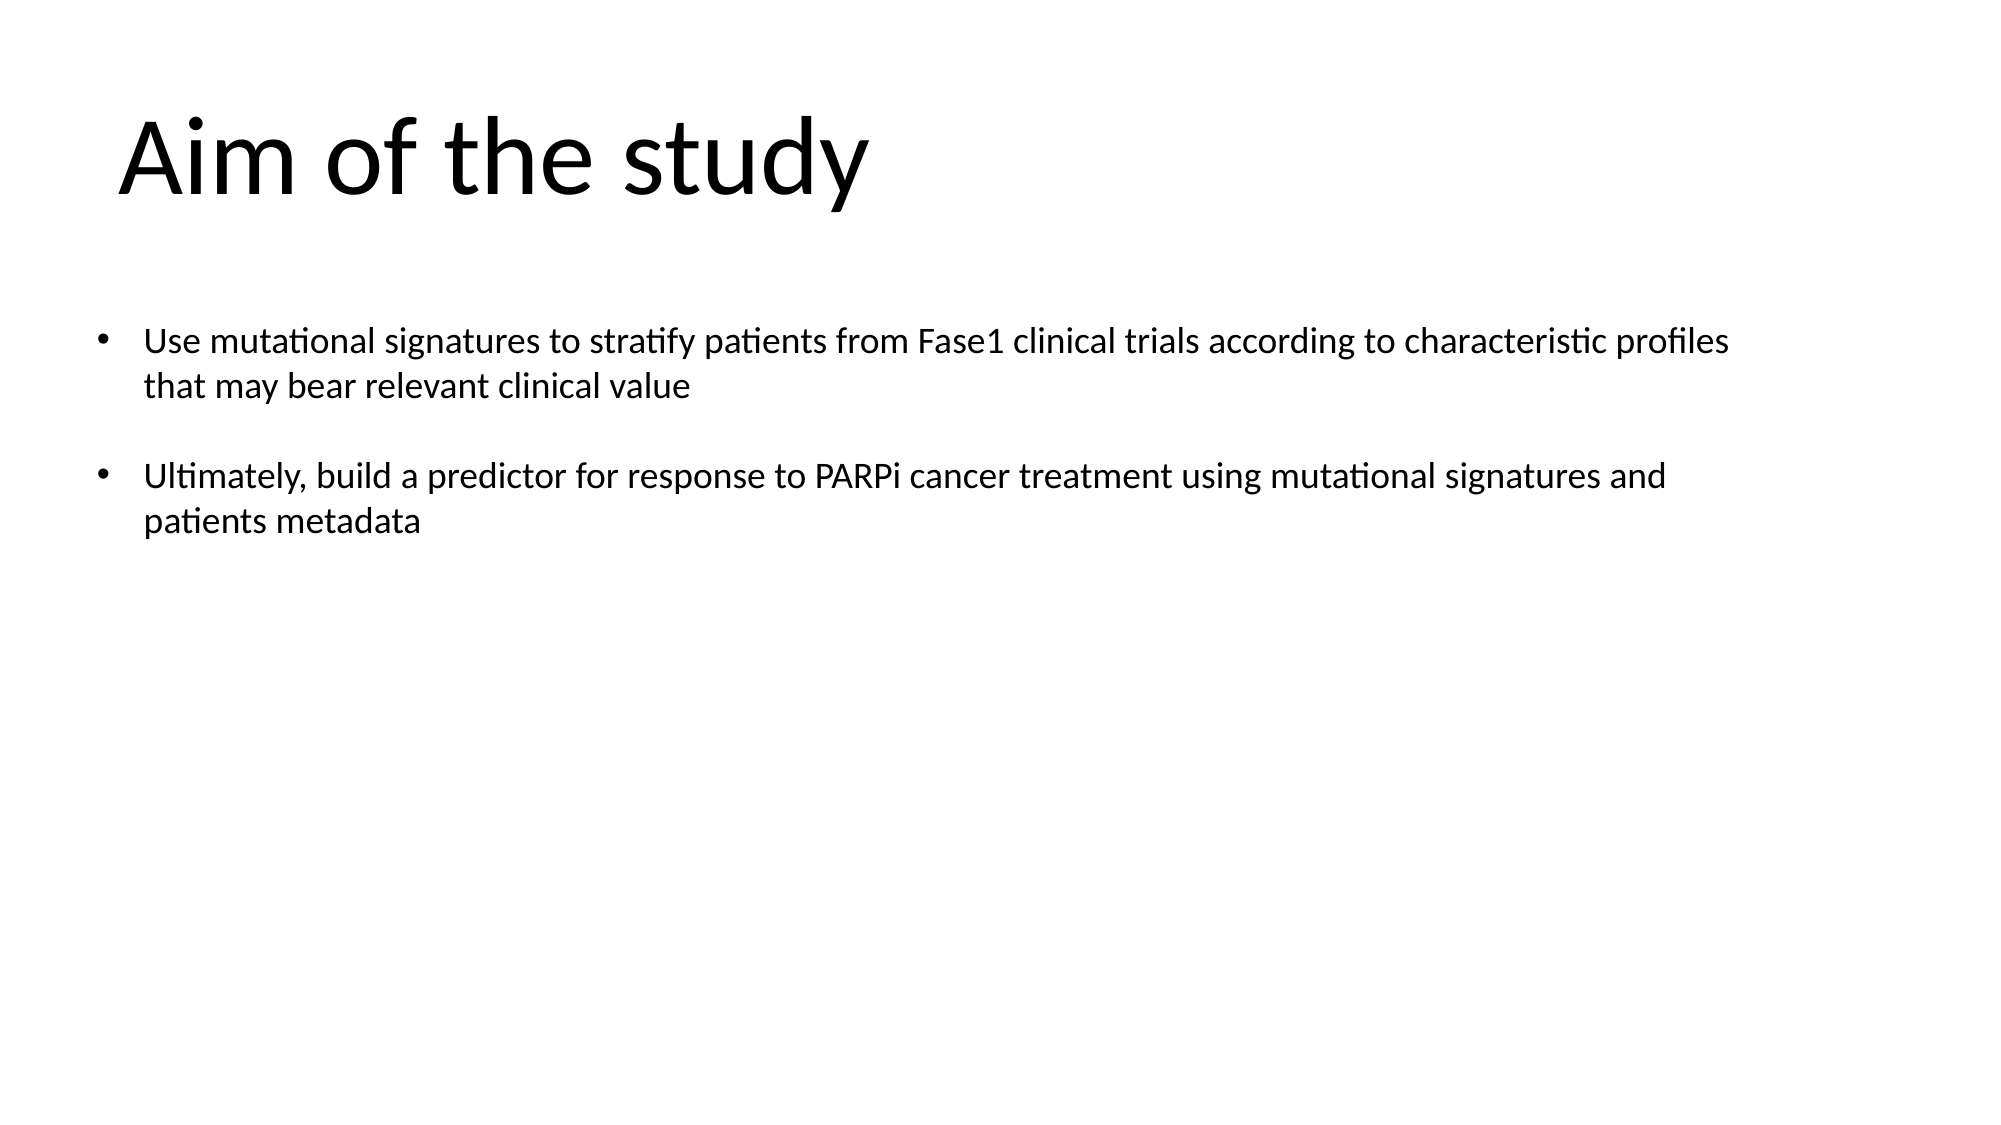

Aim of the study
Use mutational signatures to stratify patients from Fase1 clinical trials according to characteristic profiles that may bear relevant clinical value

Ultimately, build a predictor for response to PARPi cancer treatment using mutational signatures and patients metadata